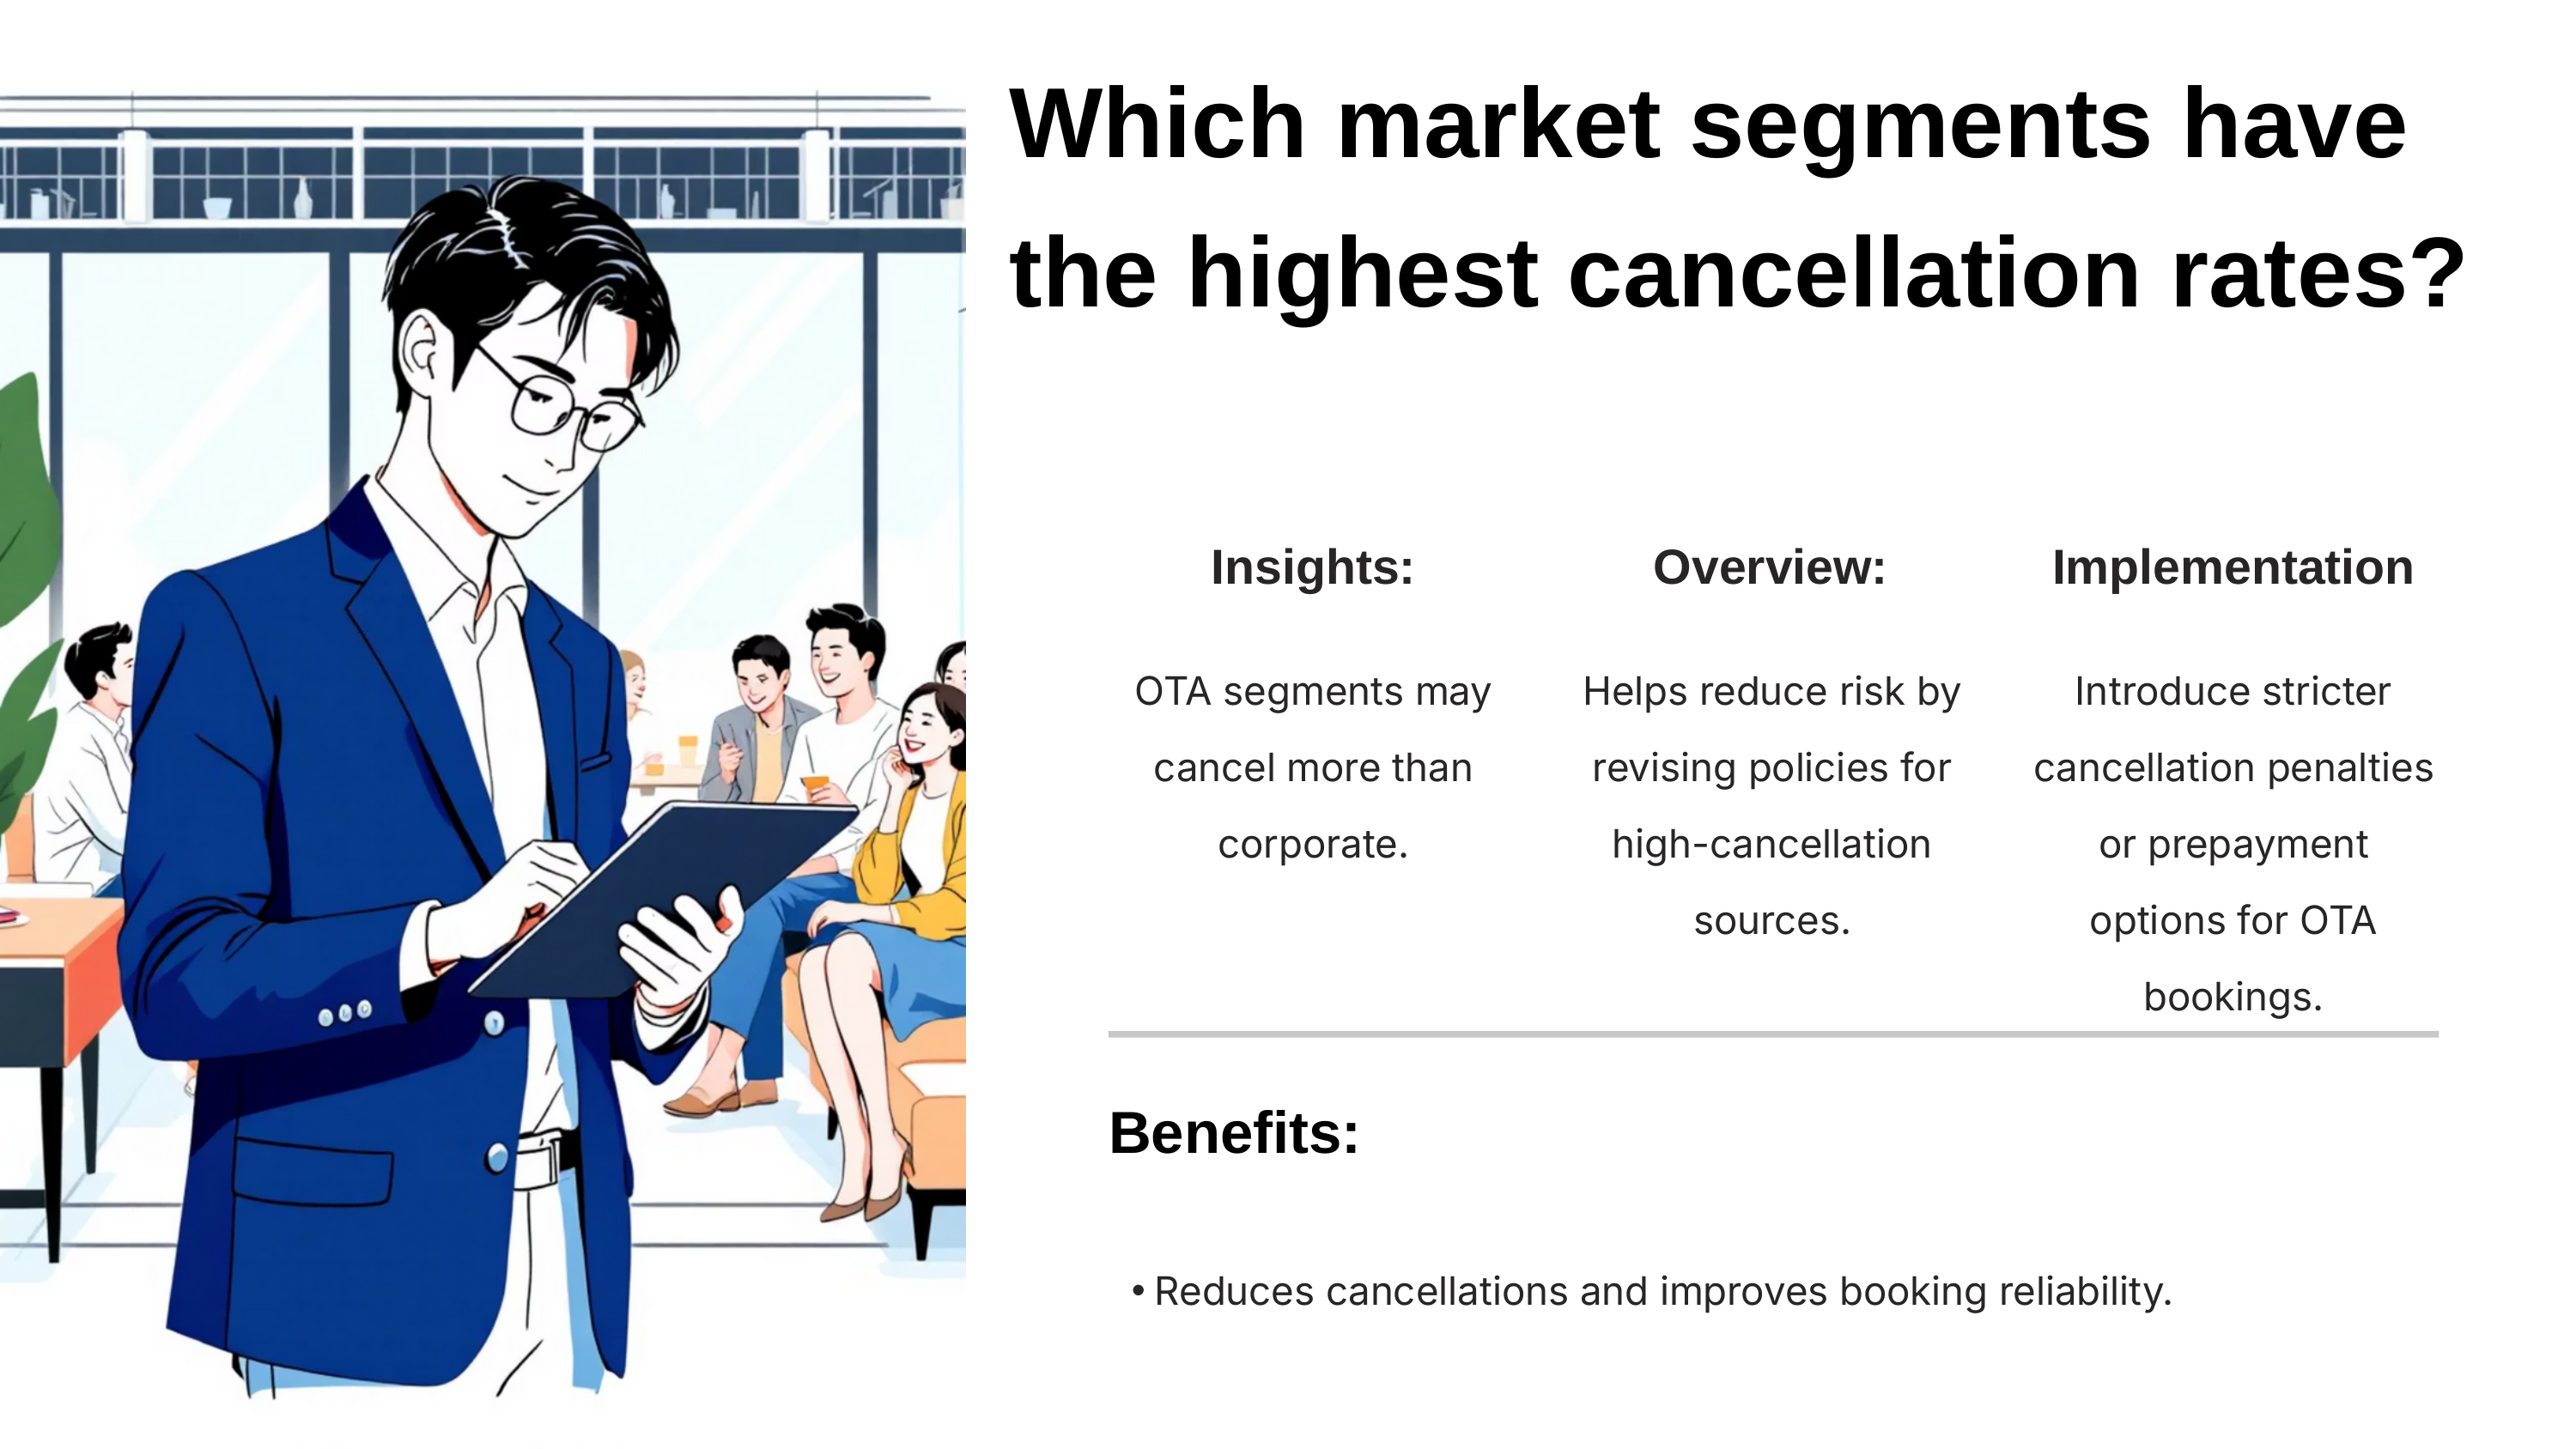

Which market segments have the highest cancellation rates?
Insights:
Overview:
Implementation
OTA segments may cancel more than corporate.
Helps reduce risk by revising policies for high-cancellation sources.
Introduce stricter cancellation penalties or prepayment options for OTA bookings.

Benefits:
Reduces cancellations and improves booking reliability.